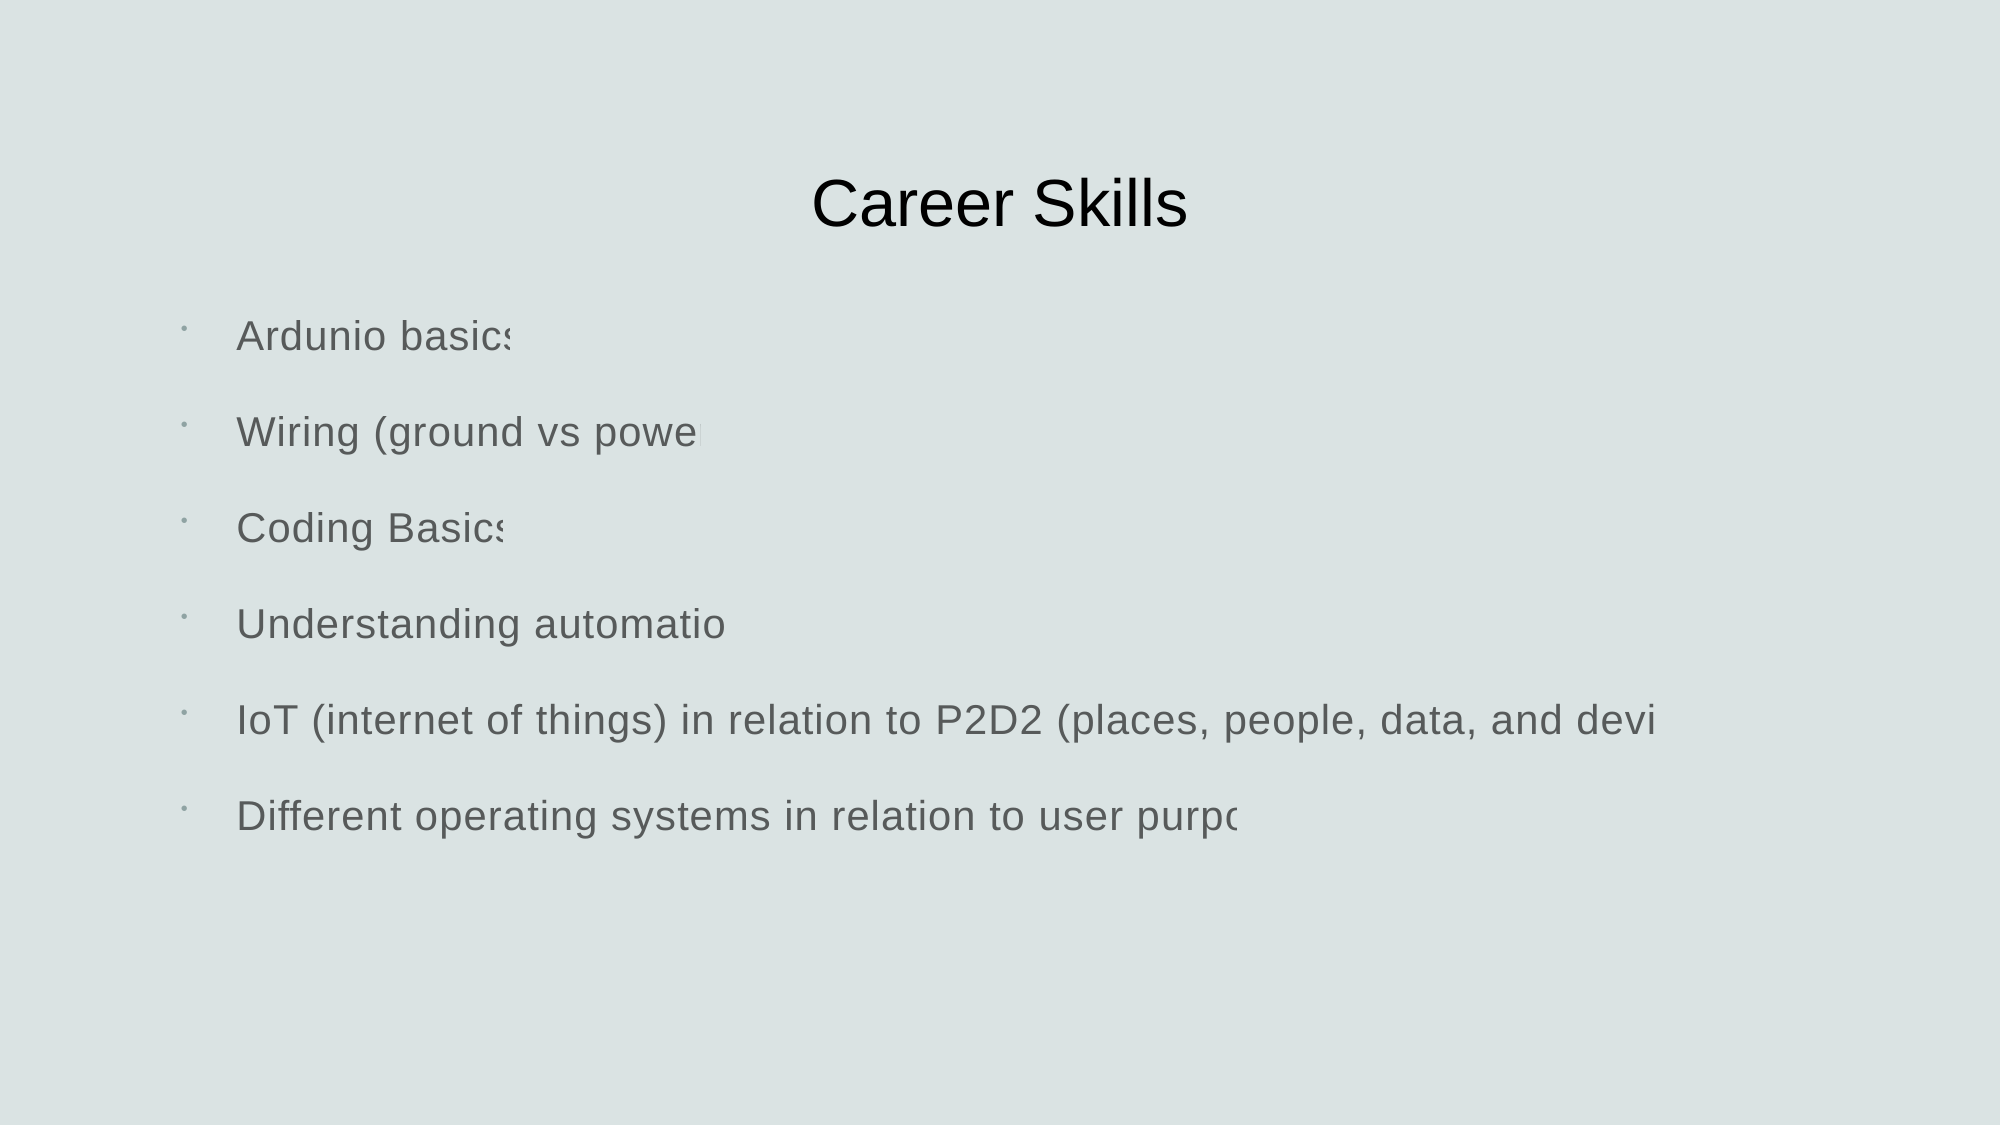

# Career Skills
Ardunio basics
Wiring (ground vs power)
Coding Basics
Understanding automation
IoT (internet of things) in relation to P2D2 (places, people, data, and devices)
Different operating systems in relation to user purpose